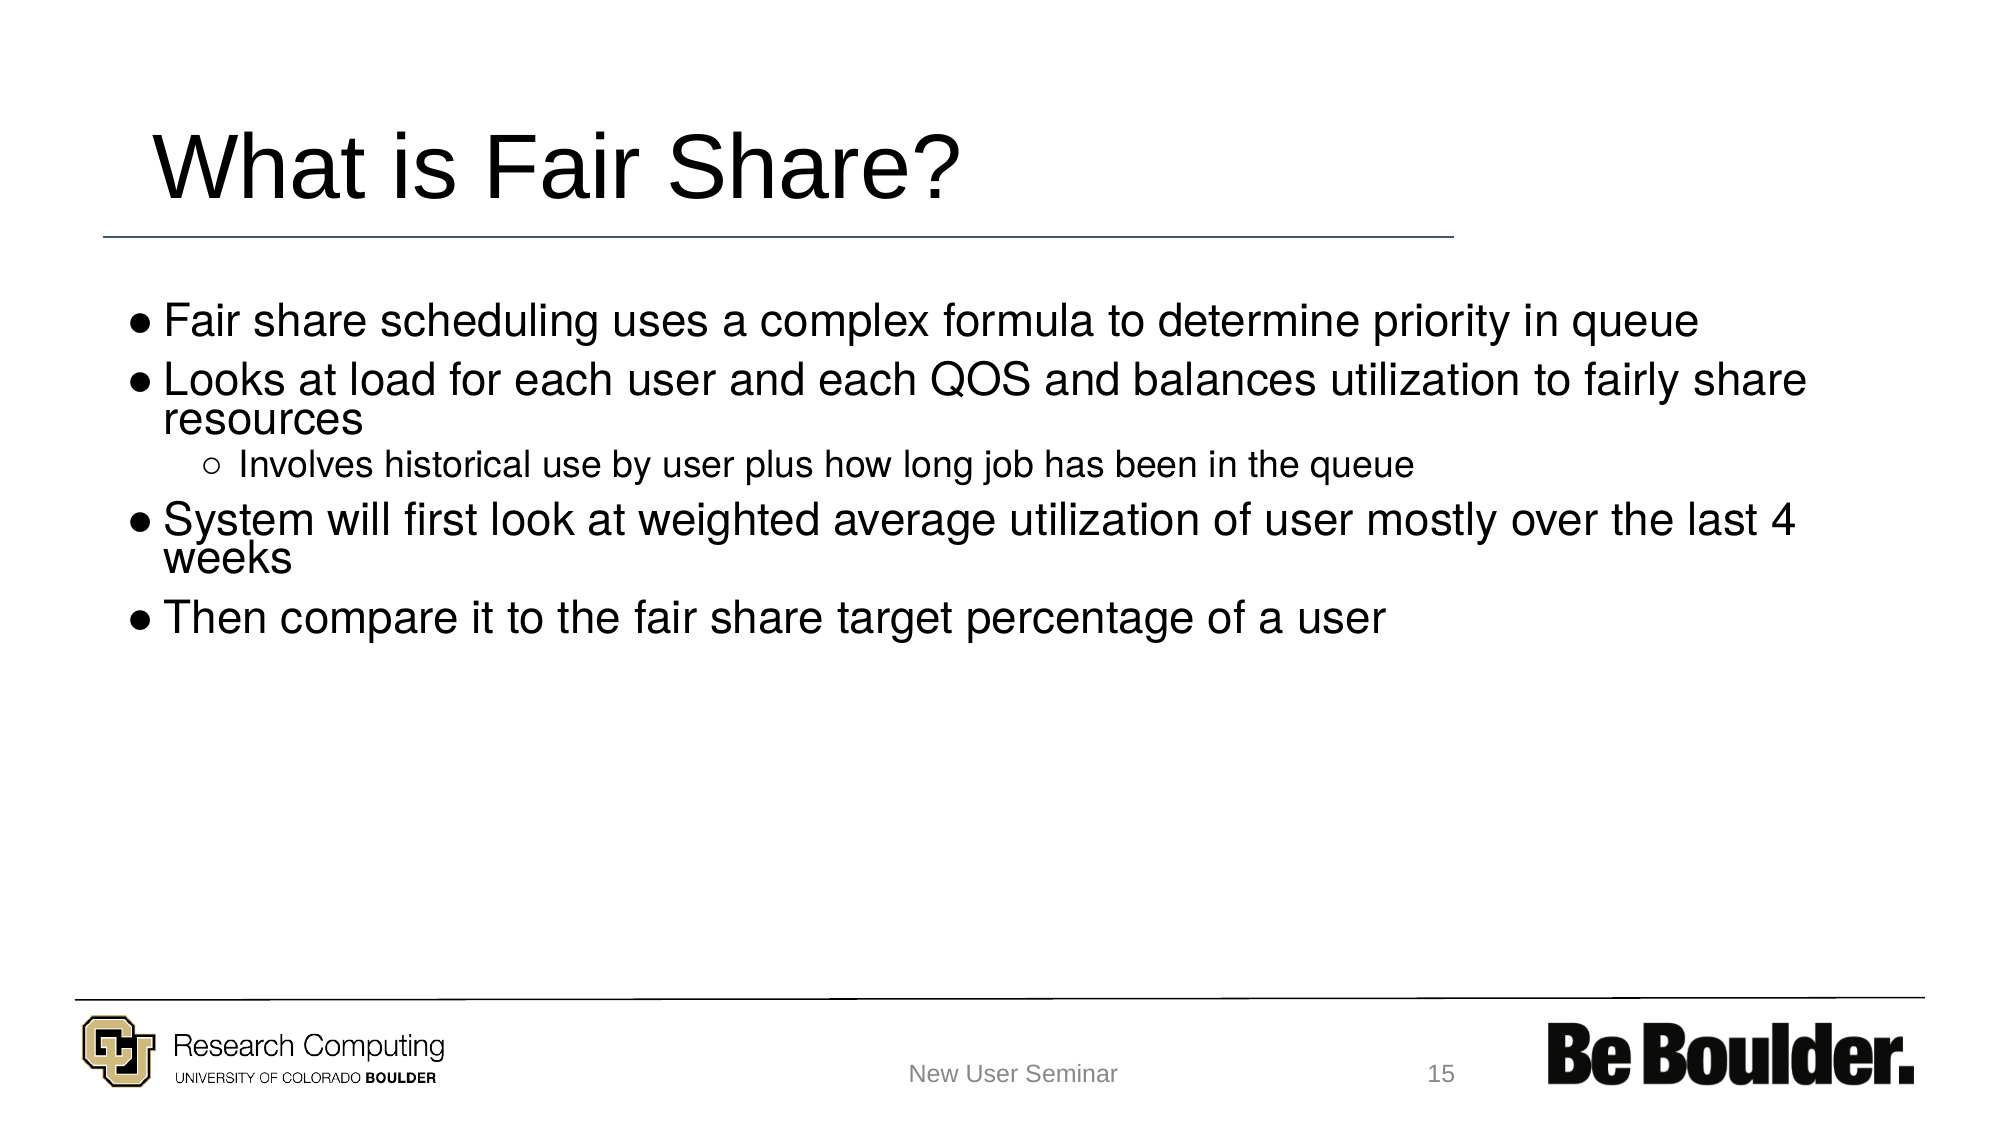

# What is Fair Share?
Fair share scheduling uses a complex formula to determine priority in queue
Looks at load for each user and each QOS and balances utilization to fairly share resources
Involves historical use by user plus how long job has been in the queue
System will first look at weighted average utilization of user mostly over the last 4 weeks
Then compare it to the fair share target percentage of a user
New User Seminar
15